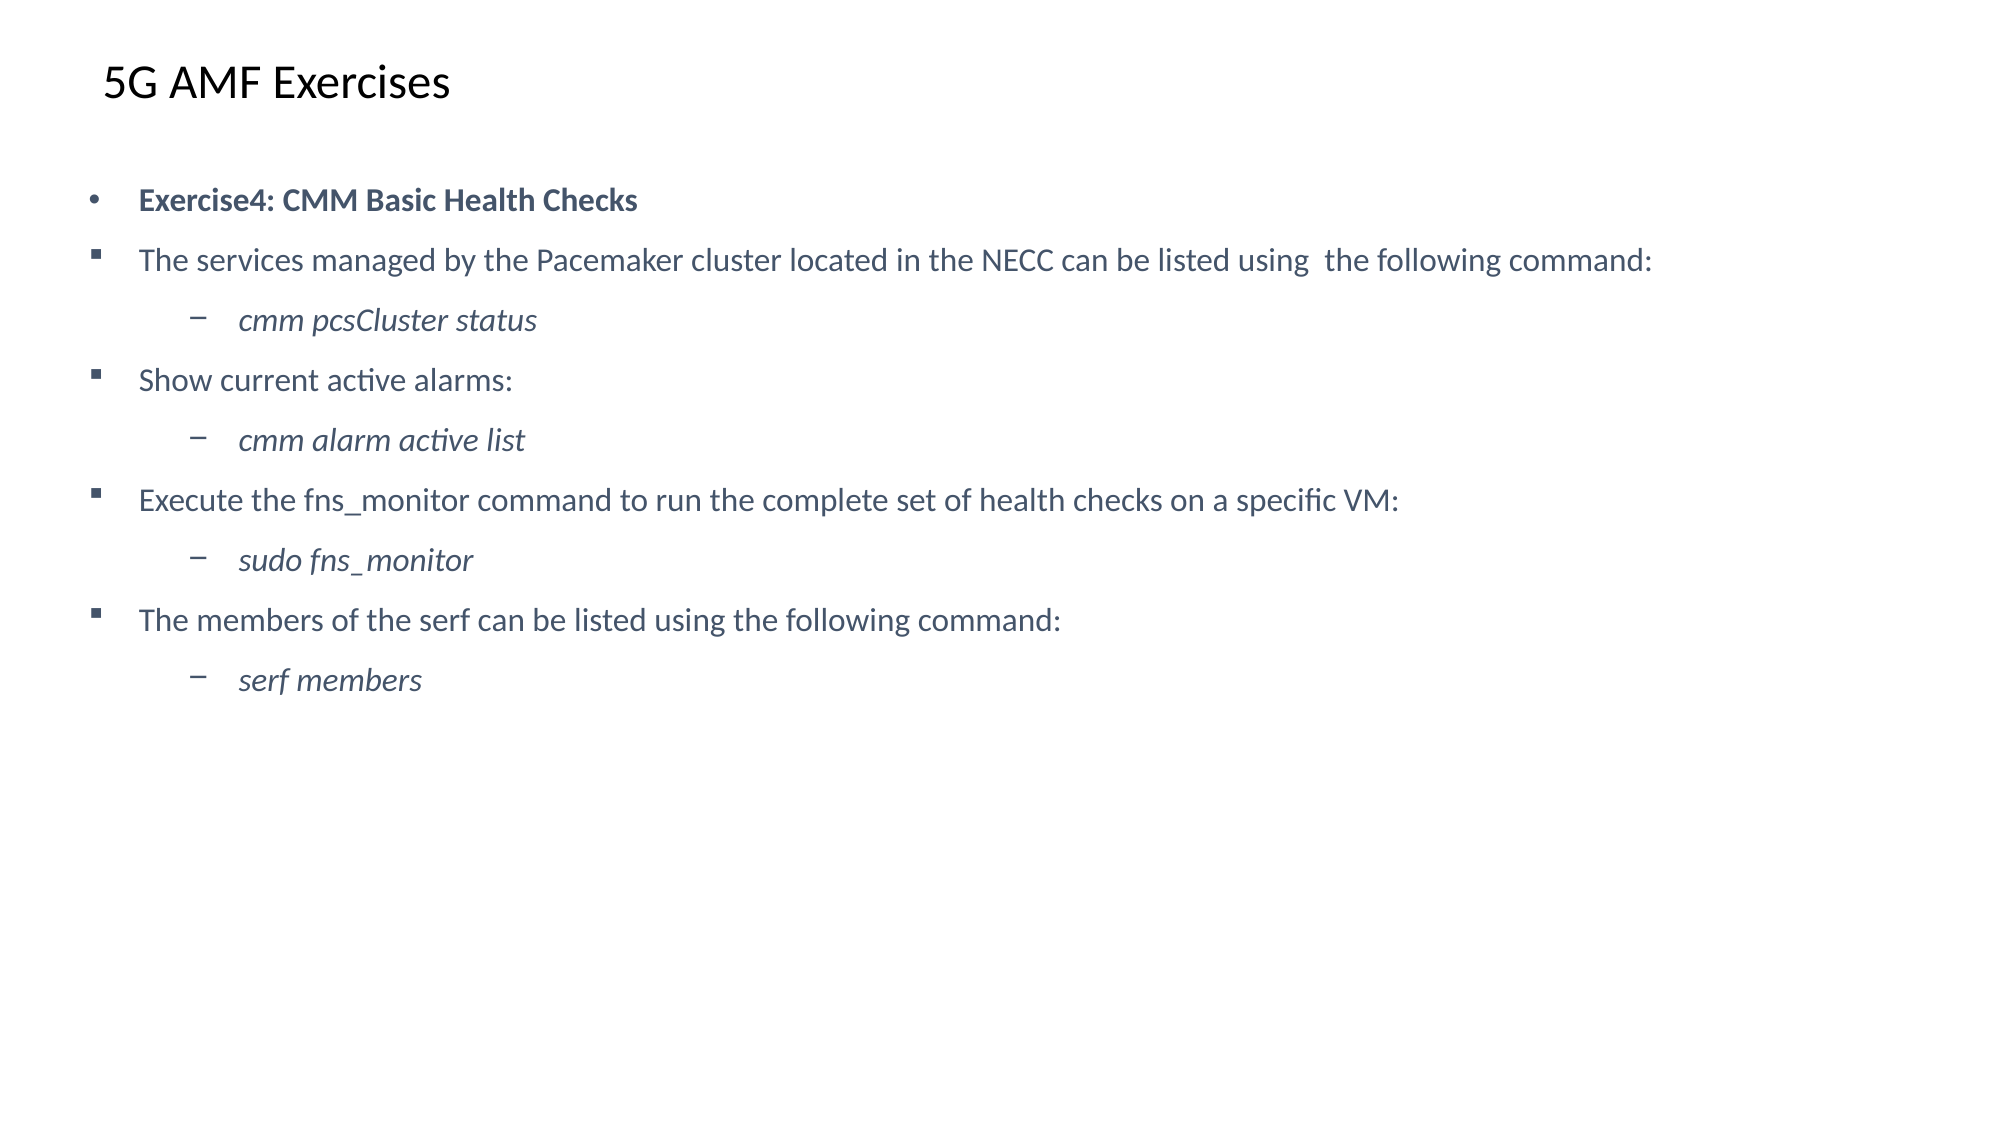

# 5G AMF Exercises
Exercise4: CMM Basic Health Checks
The services managed by the Pacemaker cluster located in the NECC can be listed using  the following command:
cmm pcsCluster status
Show current active alarms:
cmm alarm active list
Execute the fns_monitor command to run the complete set of health checks on a specific VM:
sudo fns_monitor
The members of the serf can be listed using the following command:
serf members